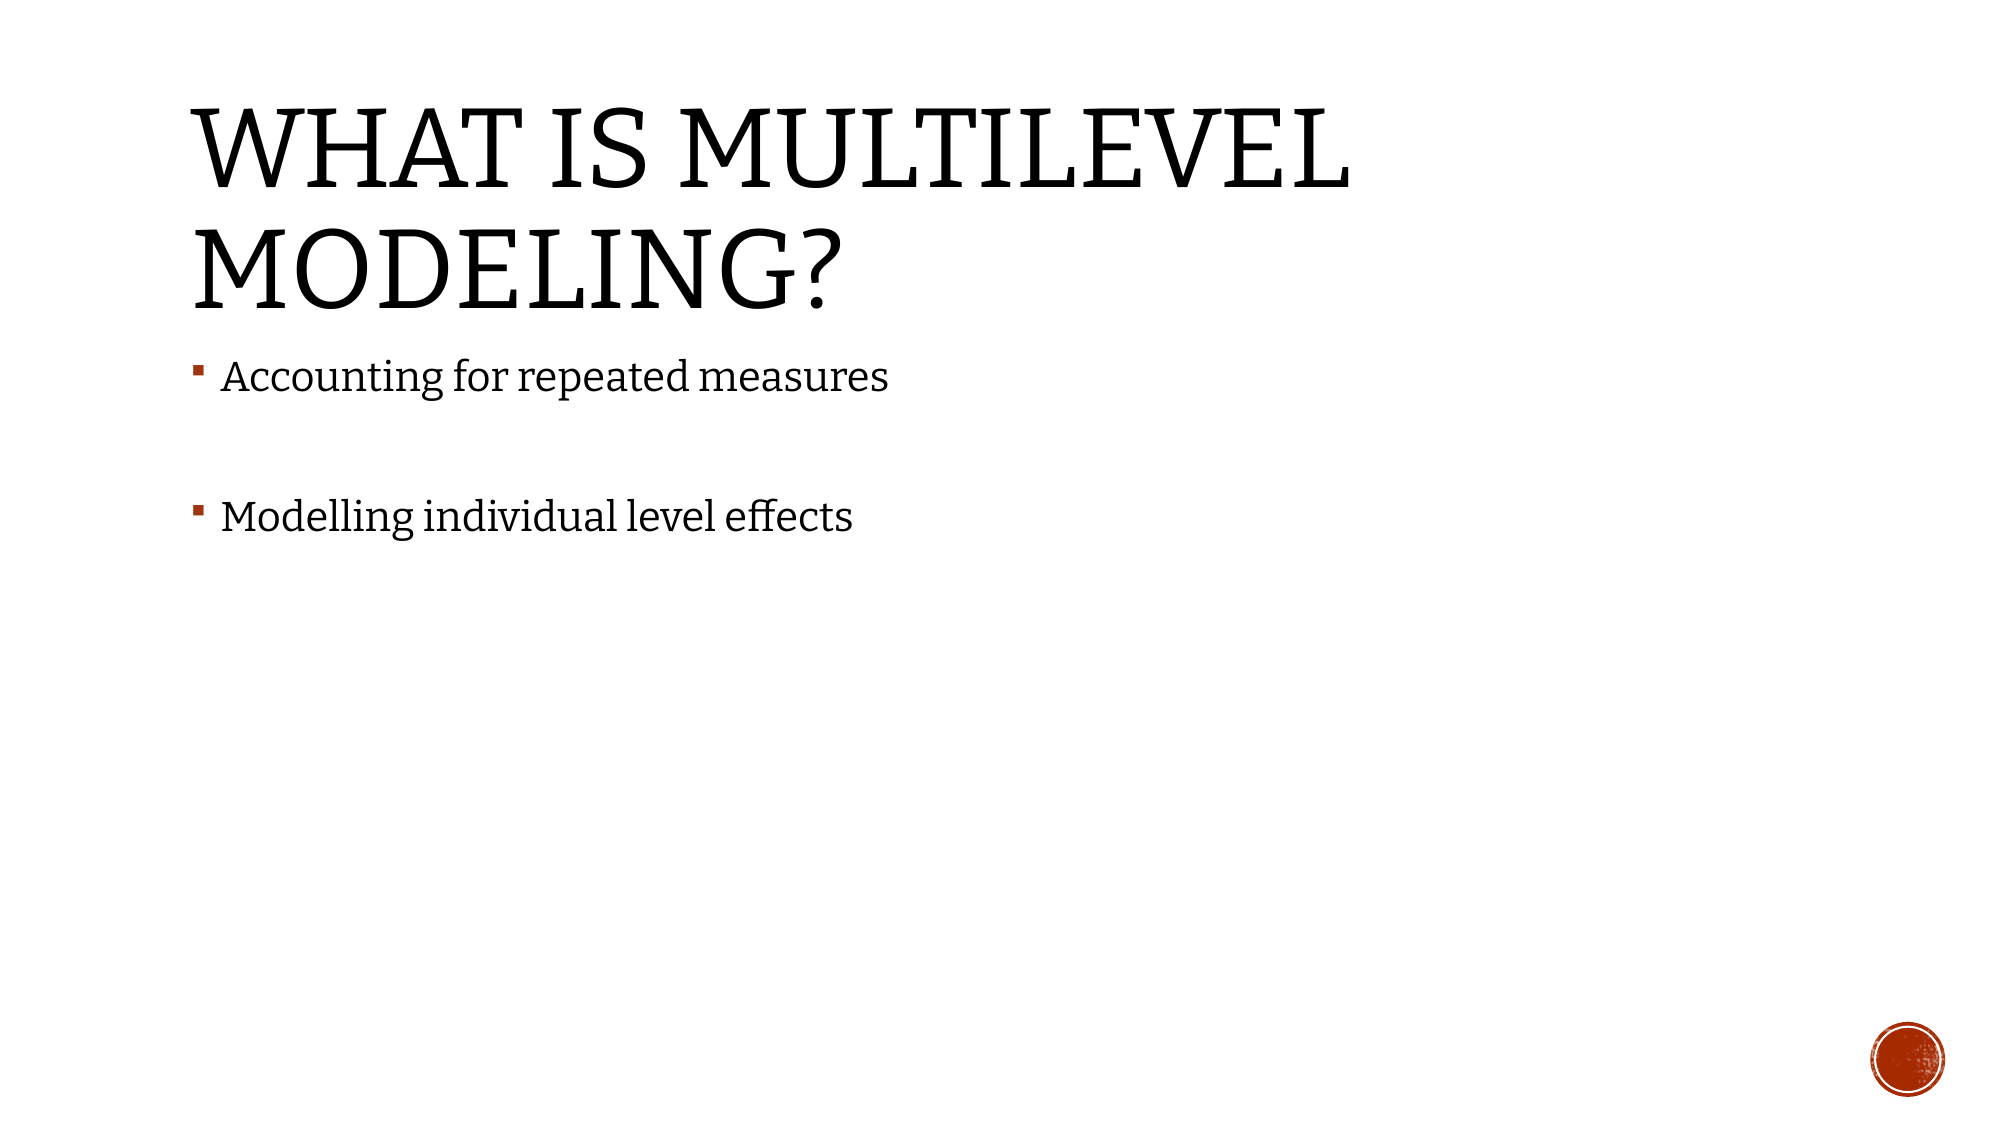

# What is multilevel modeling?
Accounting for repeated measures

Modelling individual level effects